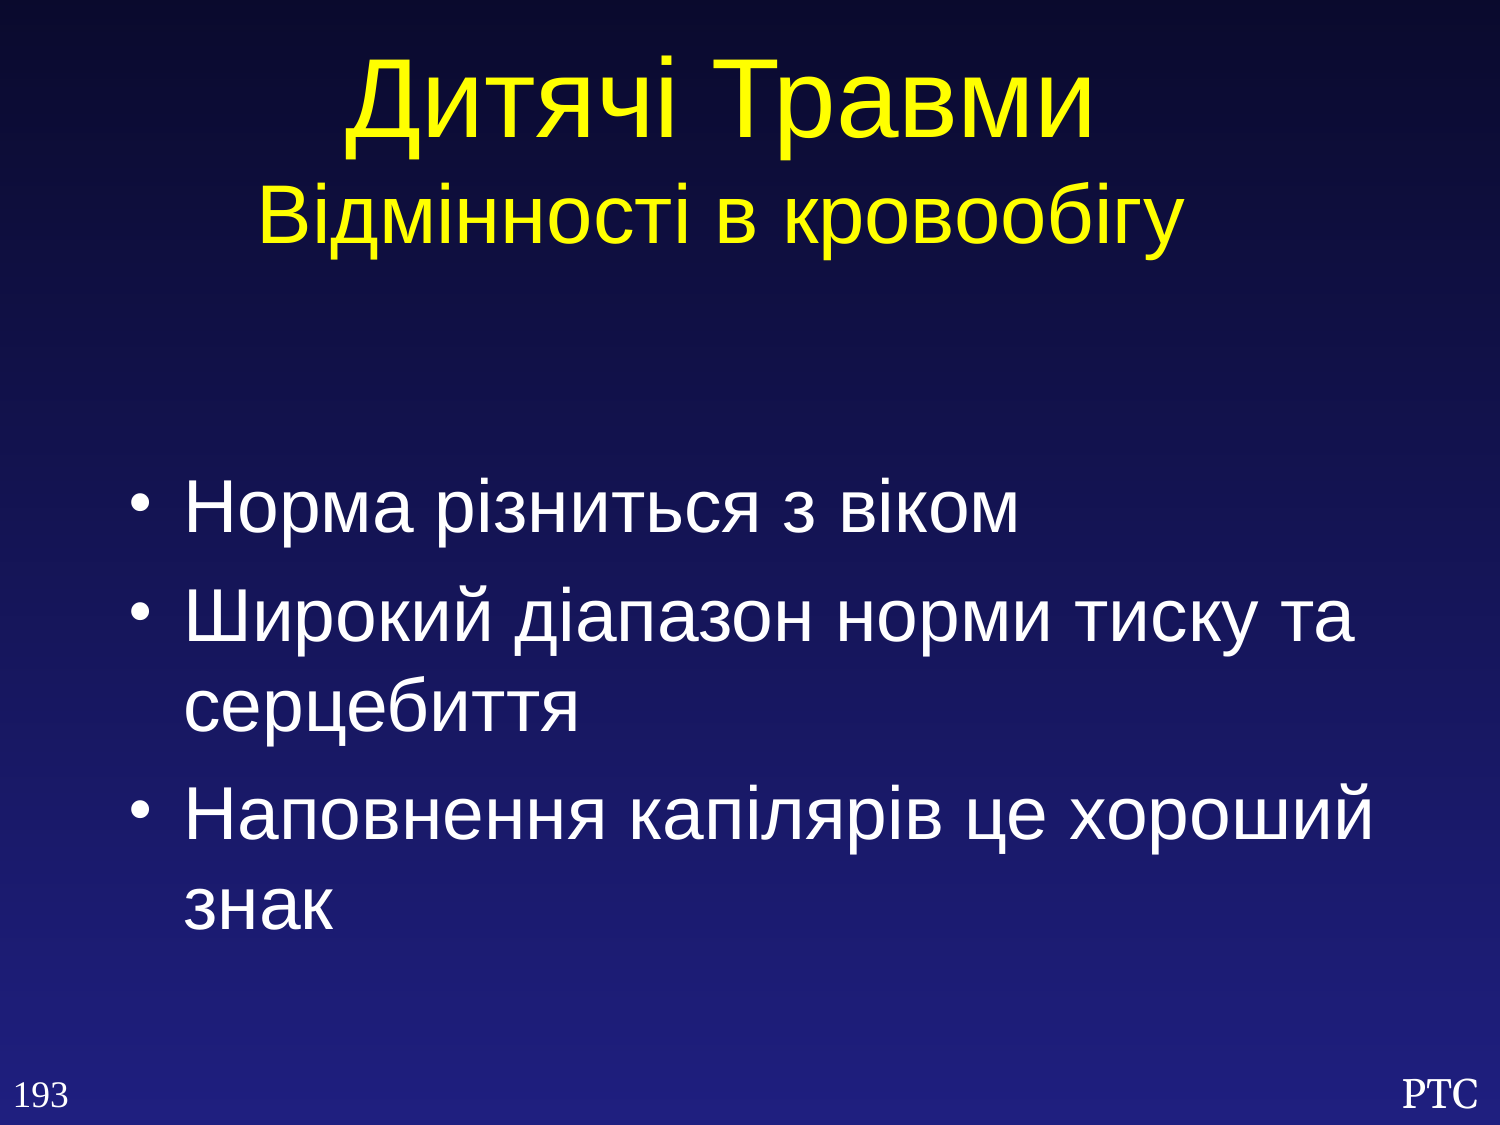

Дитячі Травми
Відмінності в кровообігу
Норма різниться з віком
Широкий діапазон норми тиску та серцебиття
Наповнення капілярів це хороший знак
193